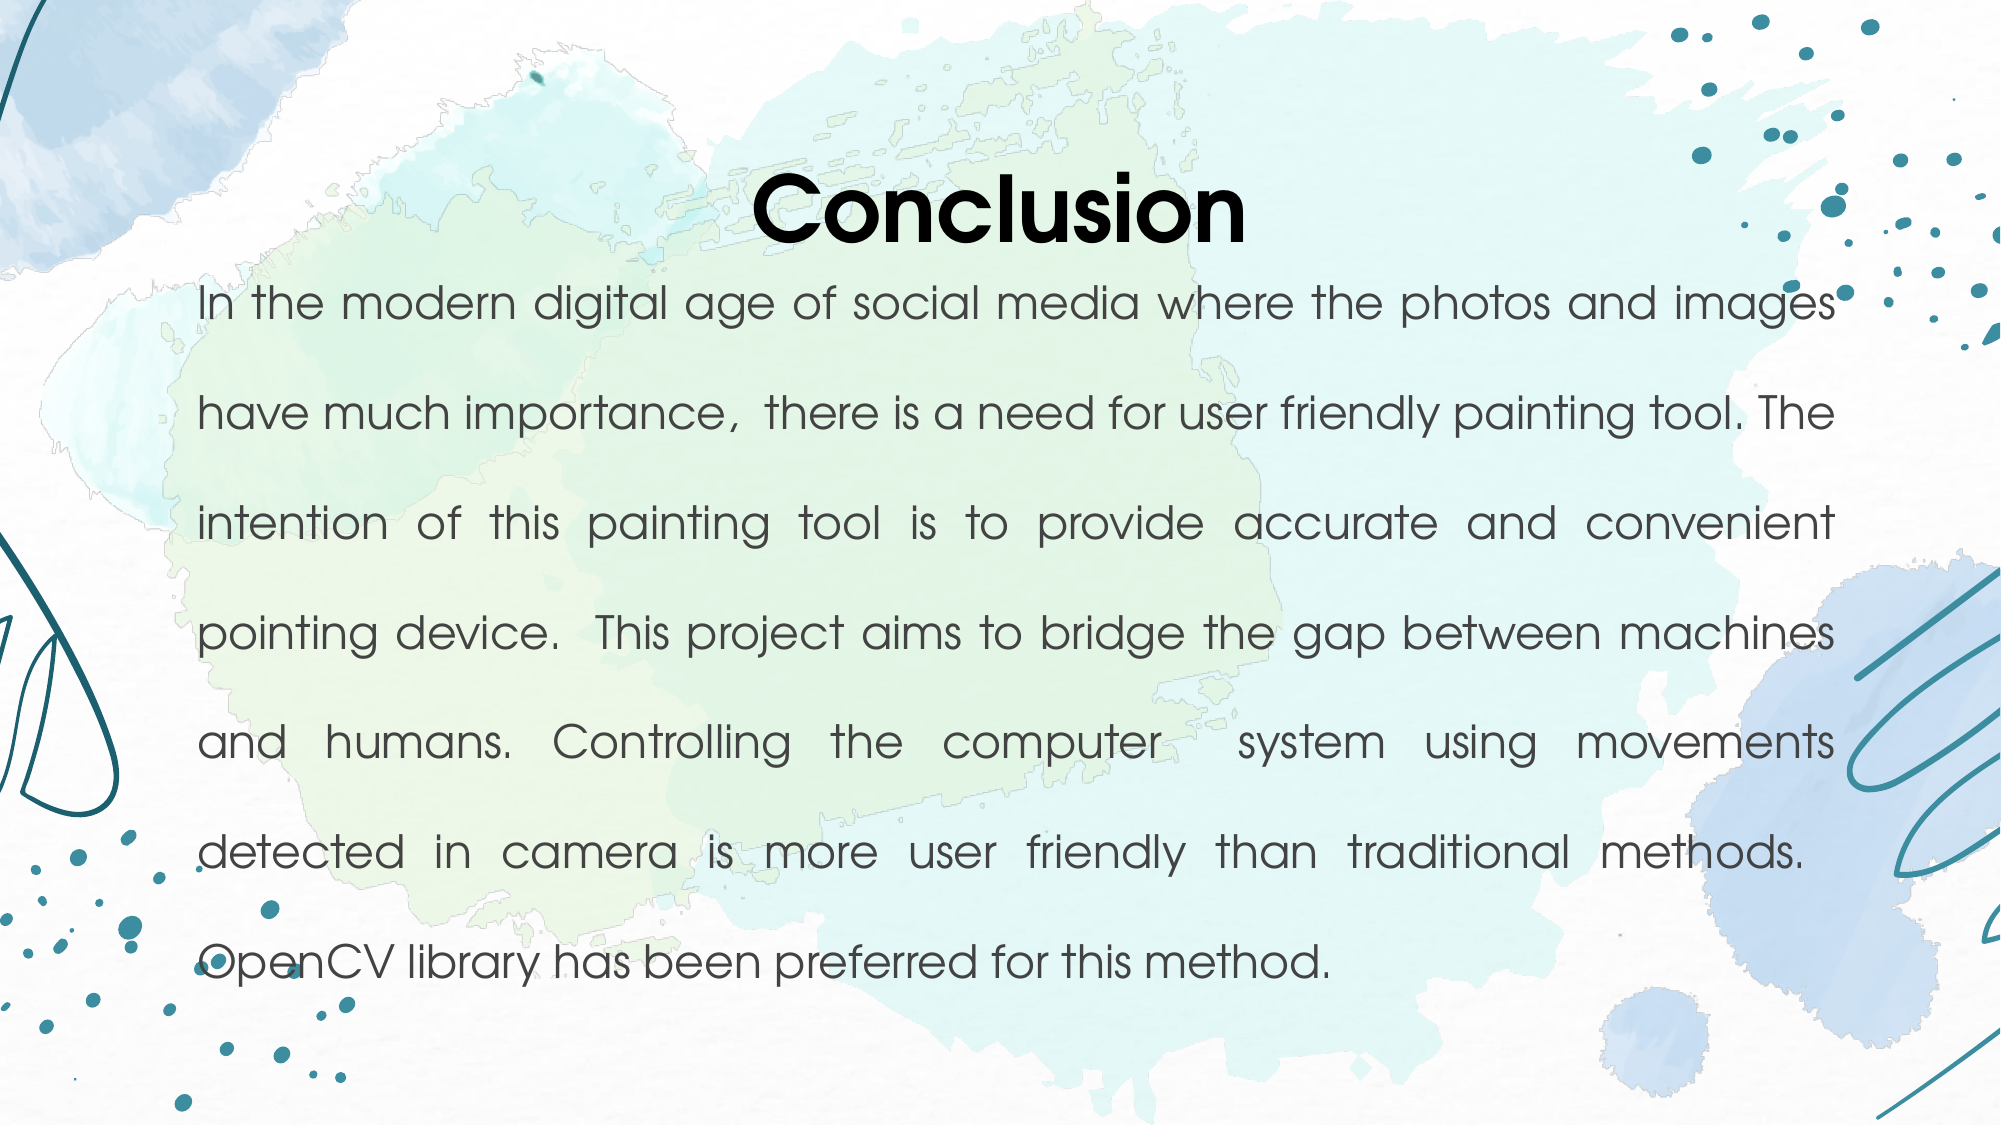

Conclusion
In the modern digital age of social media where the photos and images have much importance,  there is a need for user friendly painting tool. The intention of this painting tool is to provide accurate and convenient pointing device.  This project aims to bridge the gap between machines and humans. Controlling the computer  system using movements detected in camera is more user friendly than traditional methods.  OpenCV library has been preferred for this method.